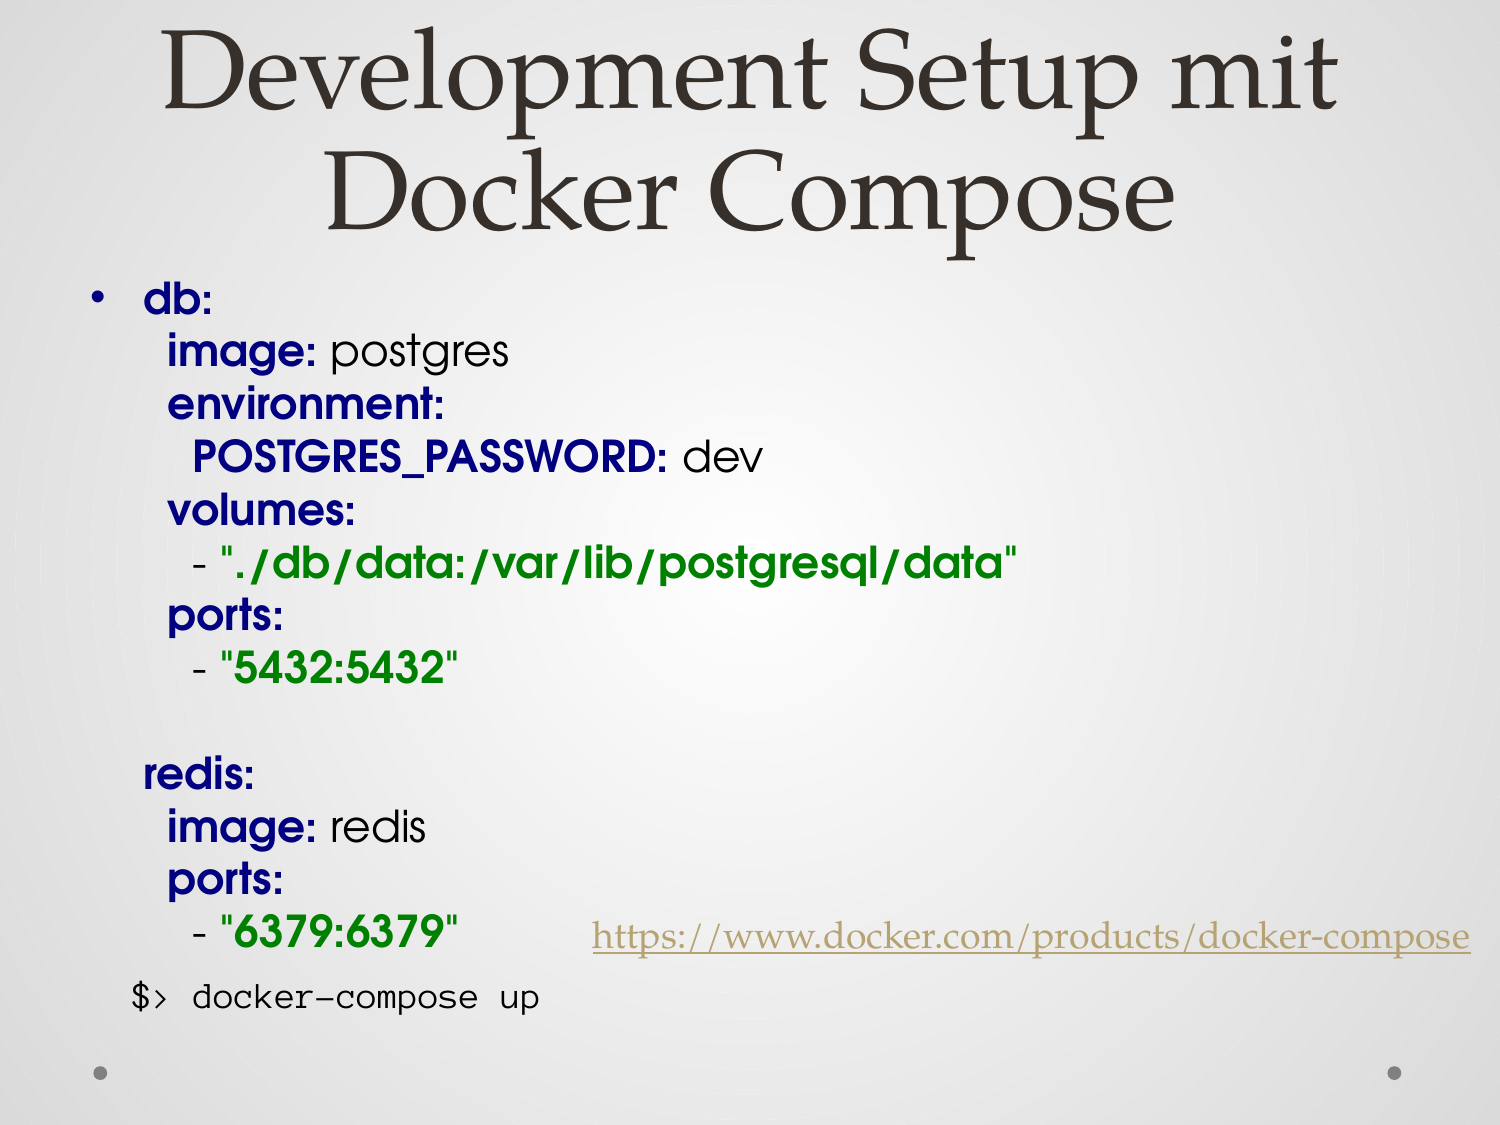

# Development Setup mit Docker Compose
db:
  image: postgres
  environment:
    POSTGRES_PASSWORD: dev
  volumes:
    - "./db/data:/var/lib/postgresql/data"
  ports:
    - "5432:5432"
redis:
  image: redis
  ports:
    - "6379:6379"
https://www.docker.com/products/docker-compose
$> docker-compose up